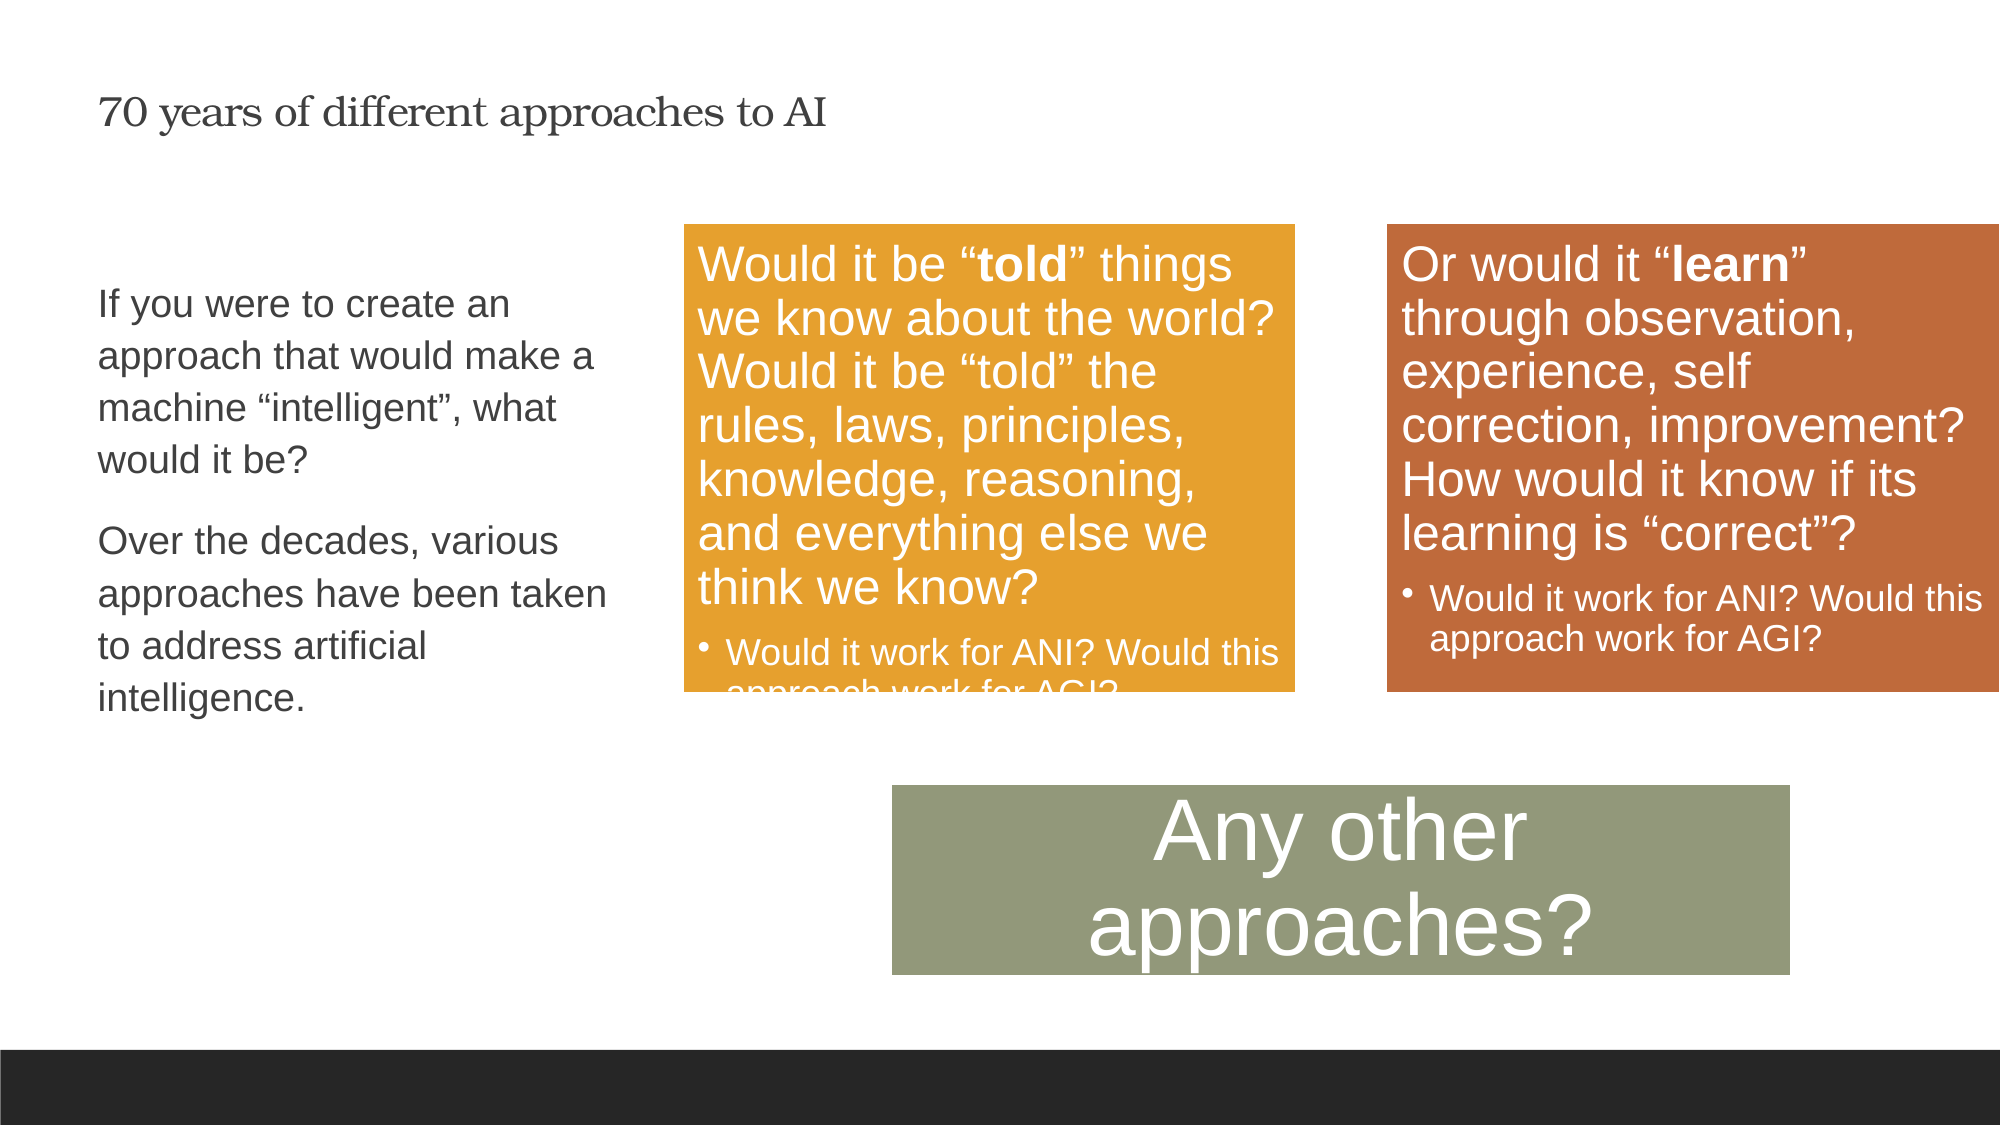

# 70 years of different approaches to AI
Would it be “told” things we know about the world? Would it be “told” the rules, laws, principles, knowledge, reasoning, and everything else we think we know?
Would it work for ANI? Would this approach work for AGI?
Or would it “learn” through observation, experience, self correction, improvement? How would it know if its learning is “correct”?
Would it work for ANI? Would this approach work for AGI?
Any other approaches?
If you were to create an approach that would make a machine “intelligent”, what would it be?
Over the decades, various approaches have been taken to address artificial intelligence.